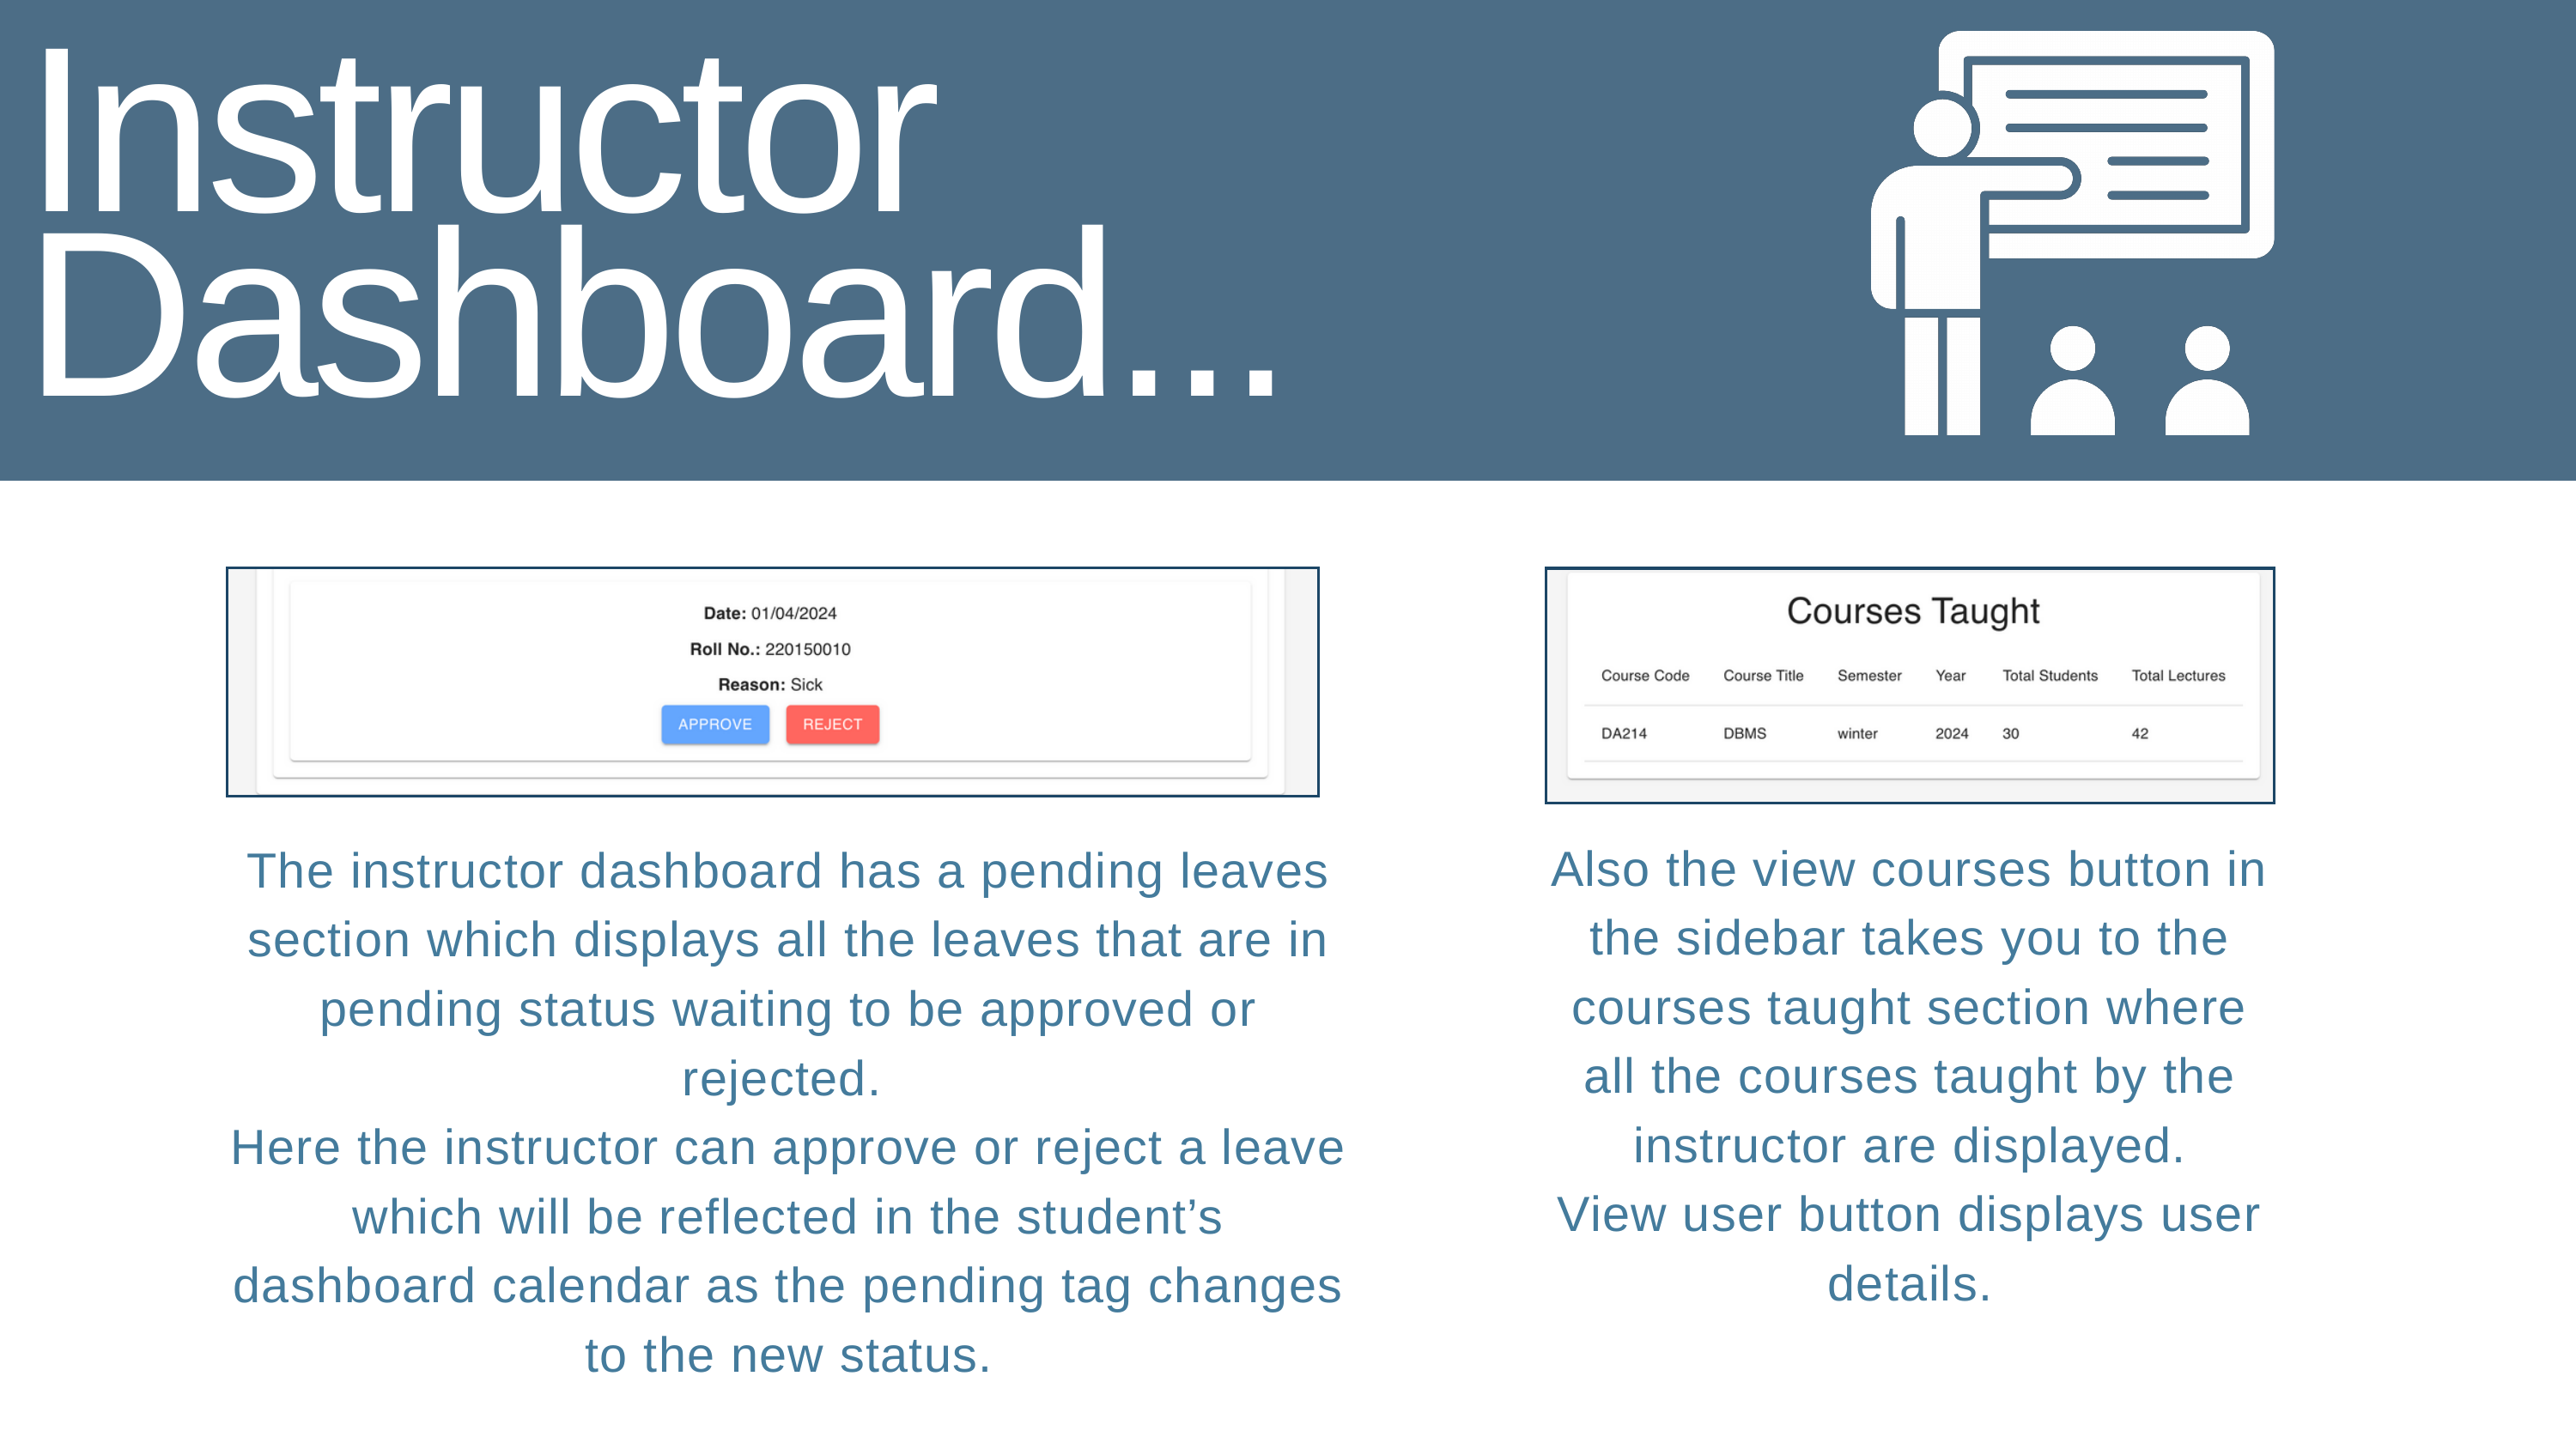

Instructor Dashboard...

The instructor dashboard has a pending leaves section which displays all the leaves that are in pending status waiting to be approved or rejected.
Here the instructor can approve or reject a leave which will be reflected in the student’s dashboard calendar as the pending tag changes to the new status.

Also the view courses button in the sidebar takes you to the courses taught section where all the courses taught by the instructor are displayed.
View user button displays user details.